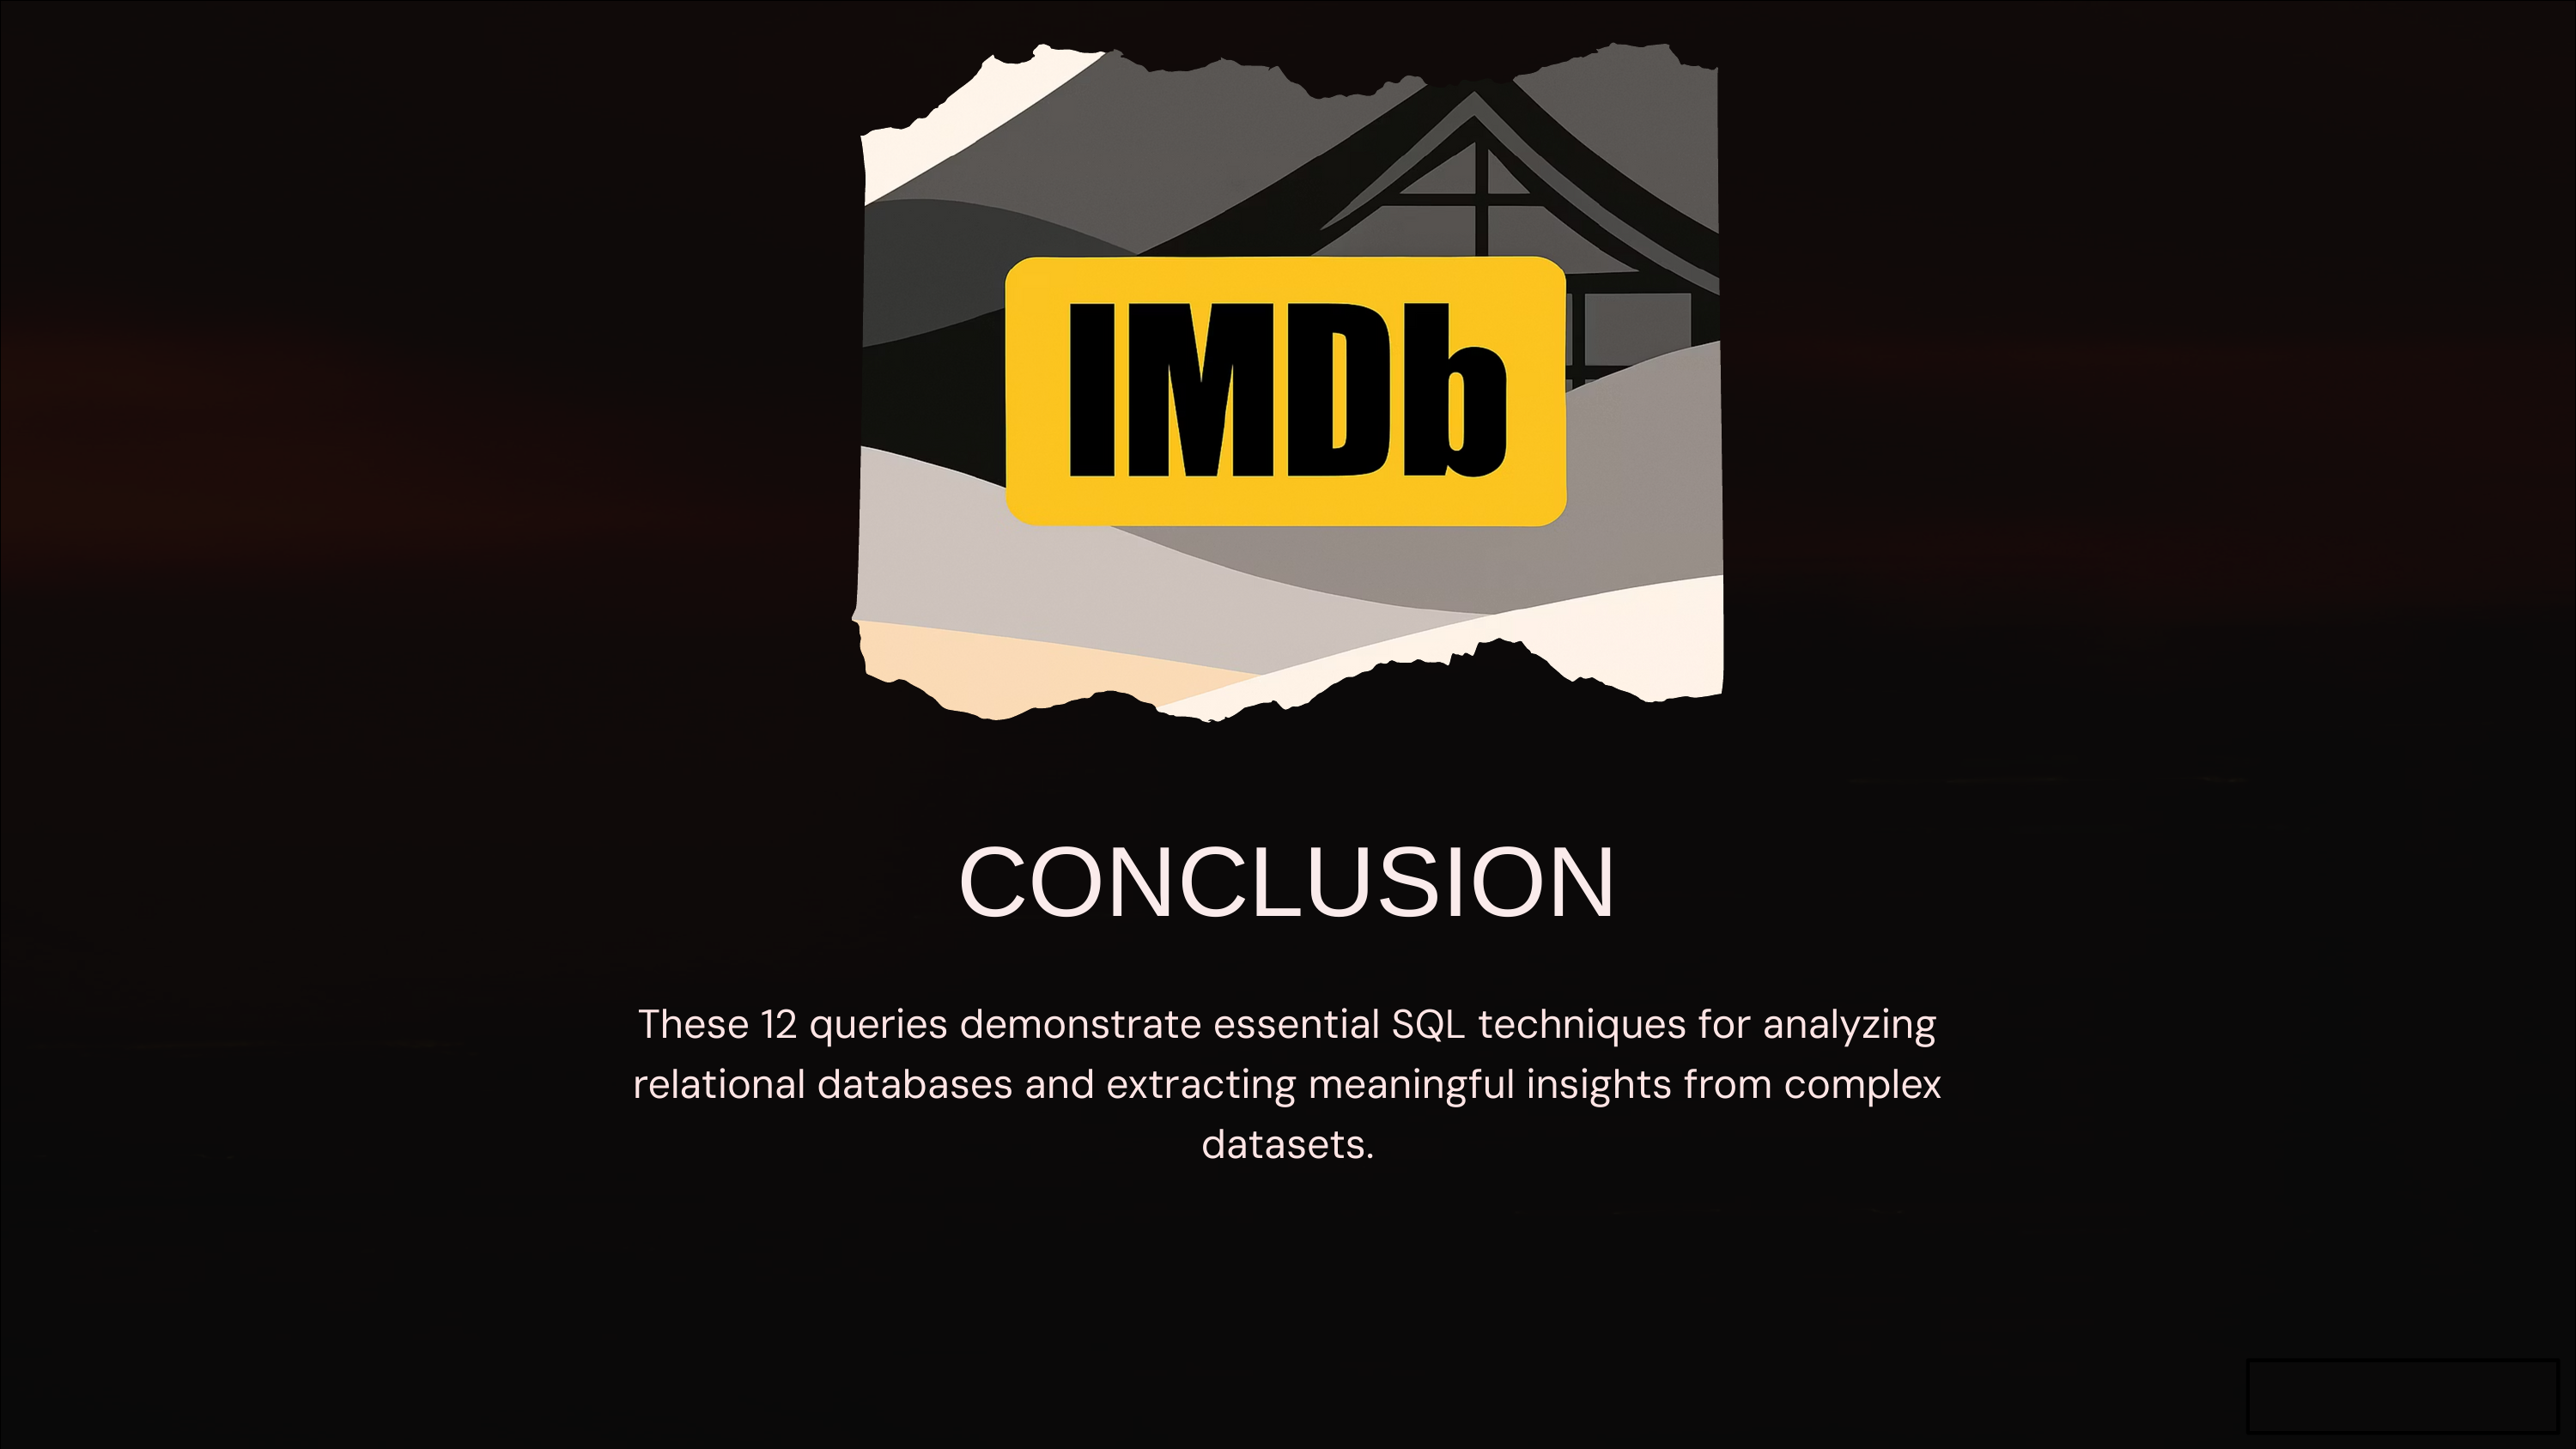

CONCLUSION
These 12 queries demonstrate essential SQL techniques for analyzing relational databases and extracting meaningful insights from complex datasets.